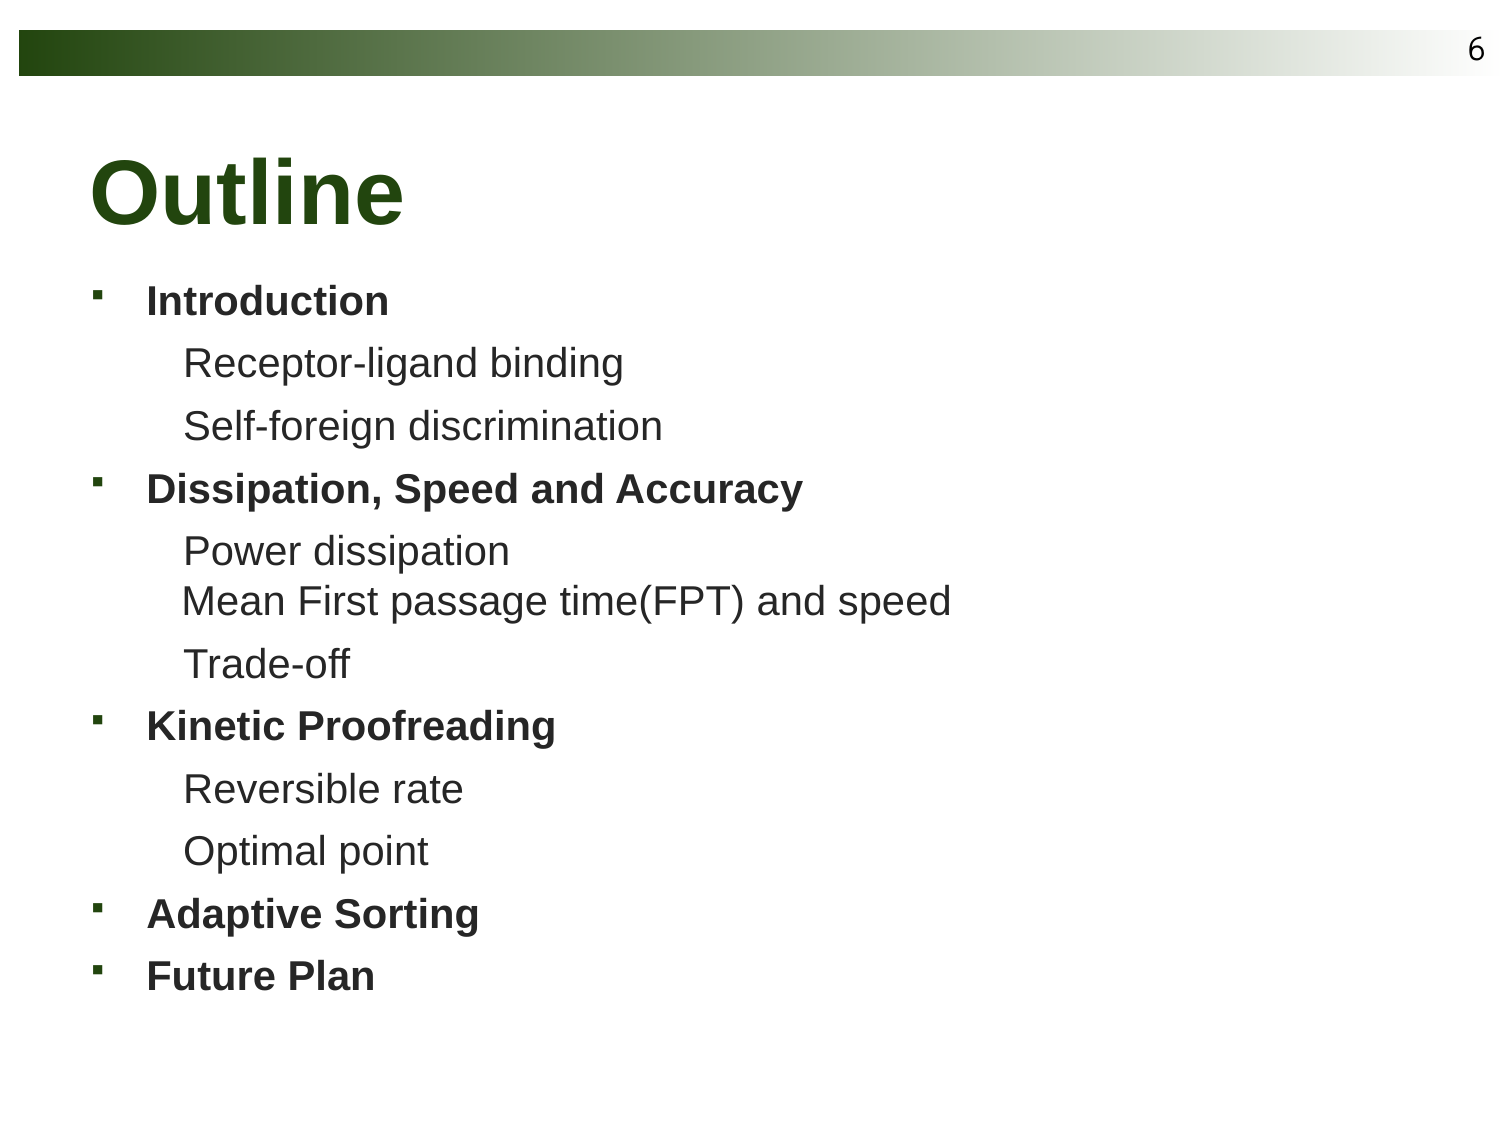

6
Outline
Introduction
        Receptor-ligand binding
        Self-foreign discrimination
Dissipation, Speed and Accuracy
        Power dissipation
   Mean First passage time(FPT) and speed
        Trade-off
Kinetic Proofreading
        Reversible rate
        Optimal point
Adaptive Sorting
Future Plan